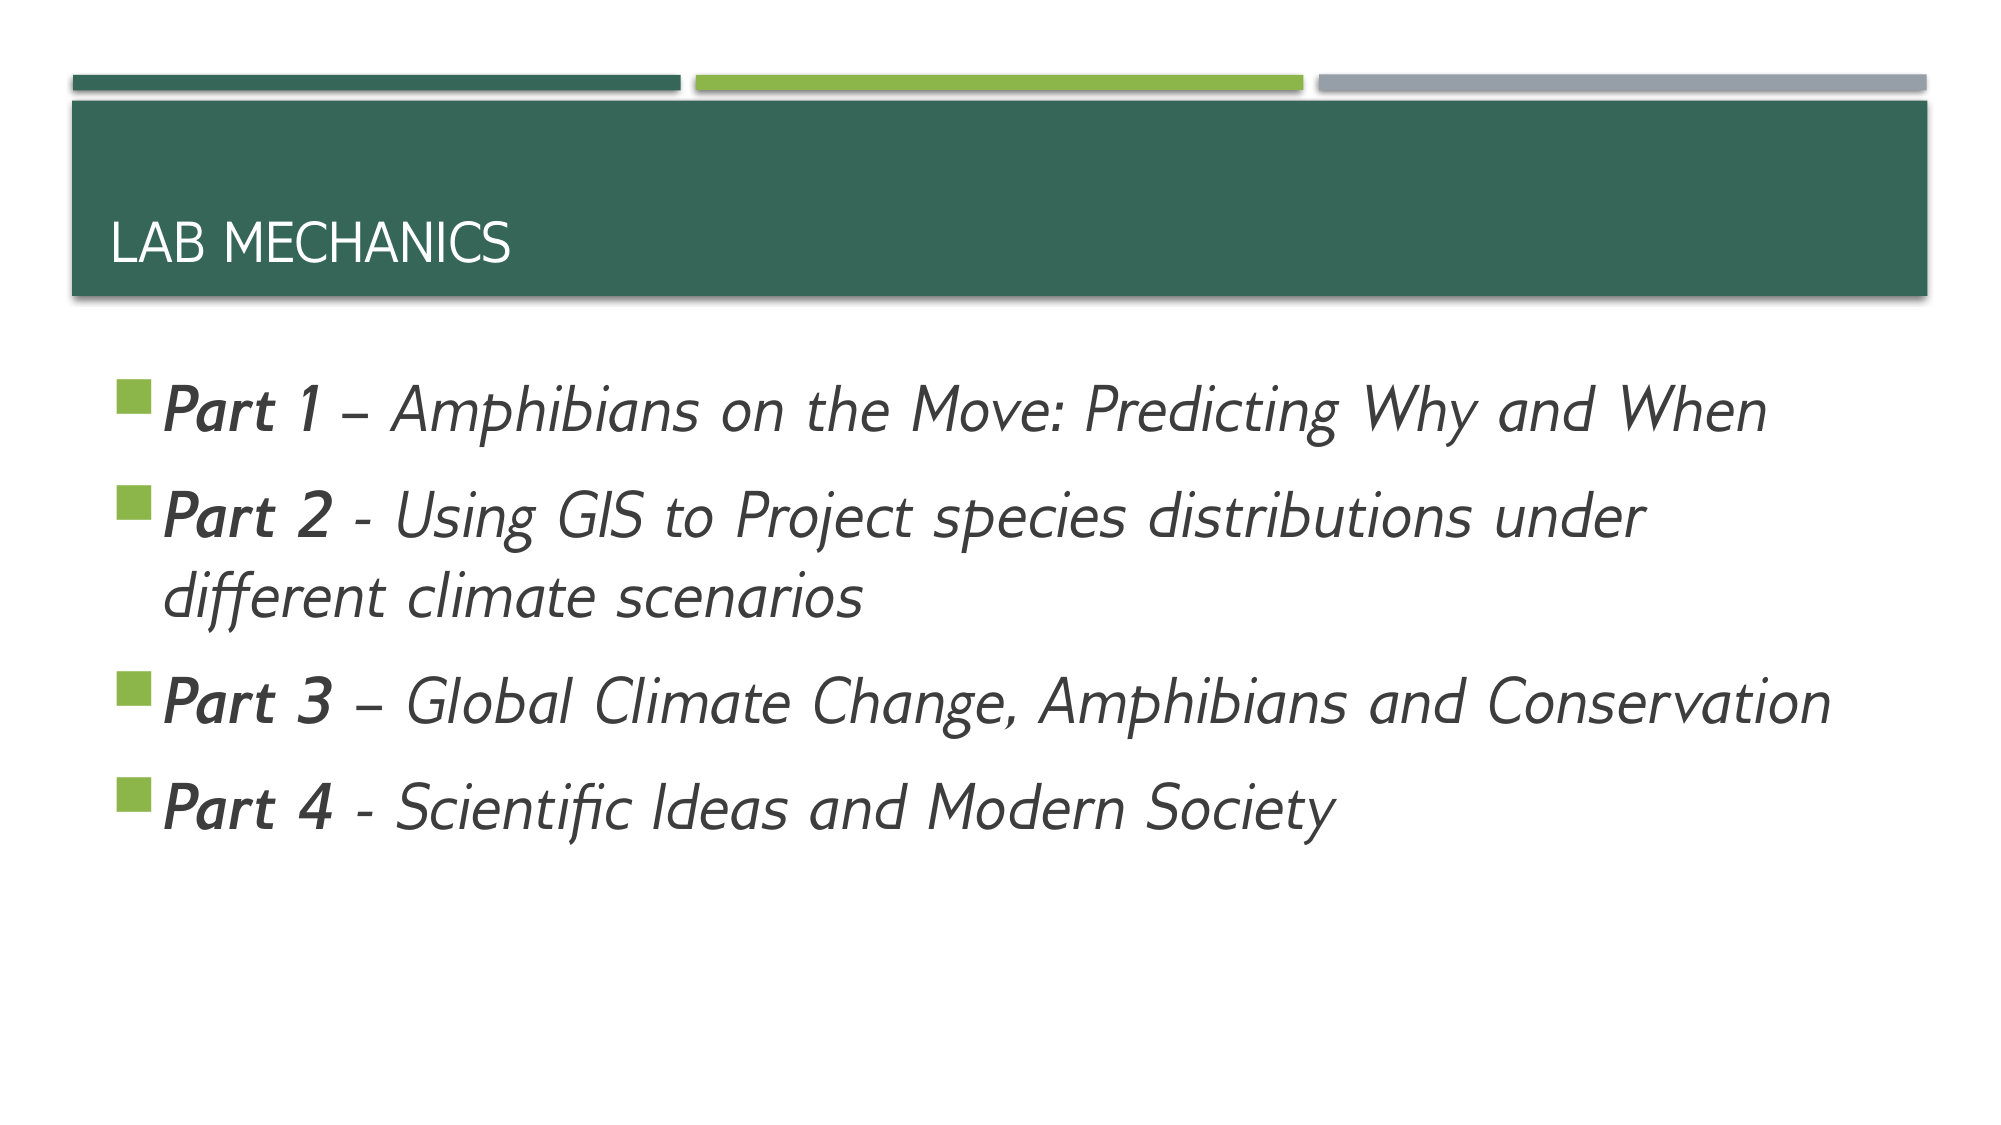

# Lab Mechanics
Part 1 – Amphibians on the Move: Predicting Why and When
Part 2 - Using GIS to Project species distributions under different climate scenarios
Part 3 – Global Climate Change, Amphibians and Conservation
Part 4 - Scientific Ideas and Modern Society